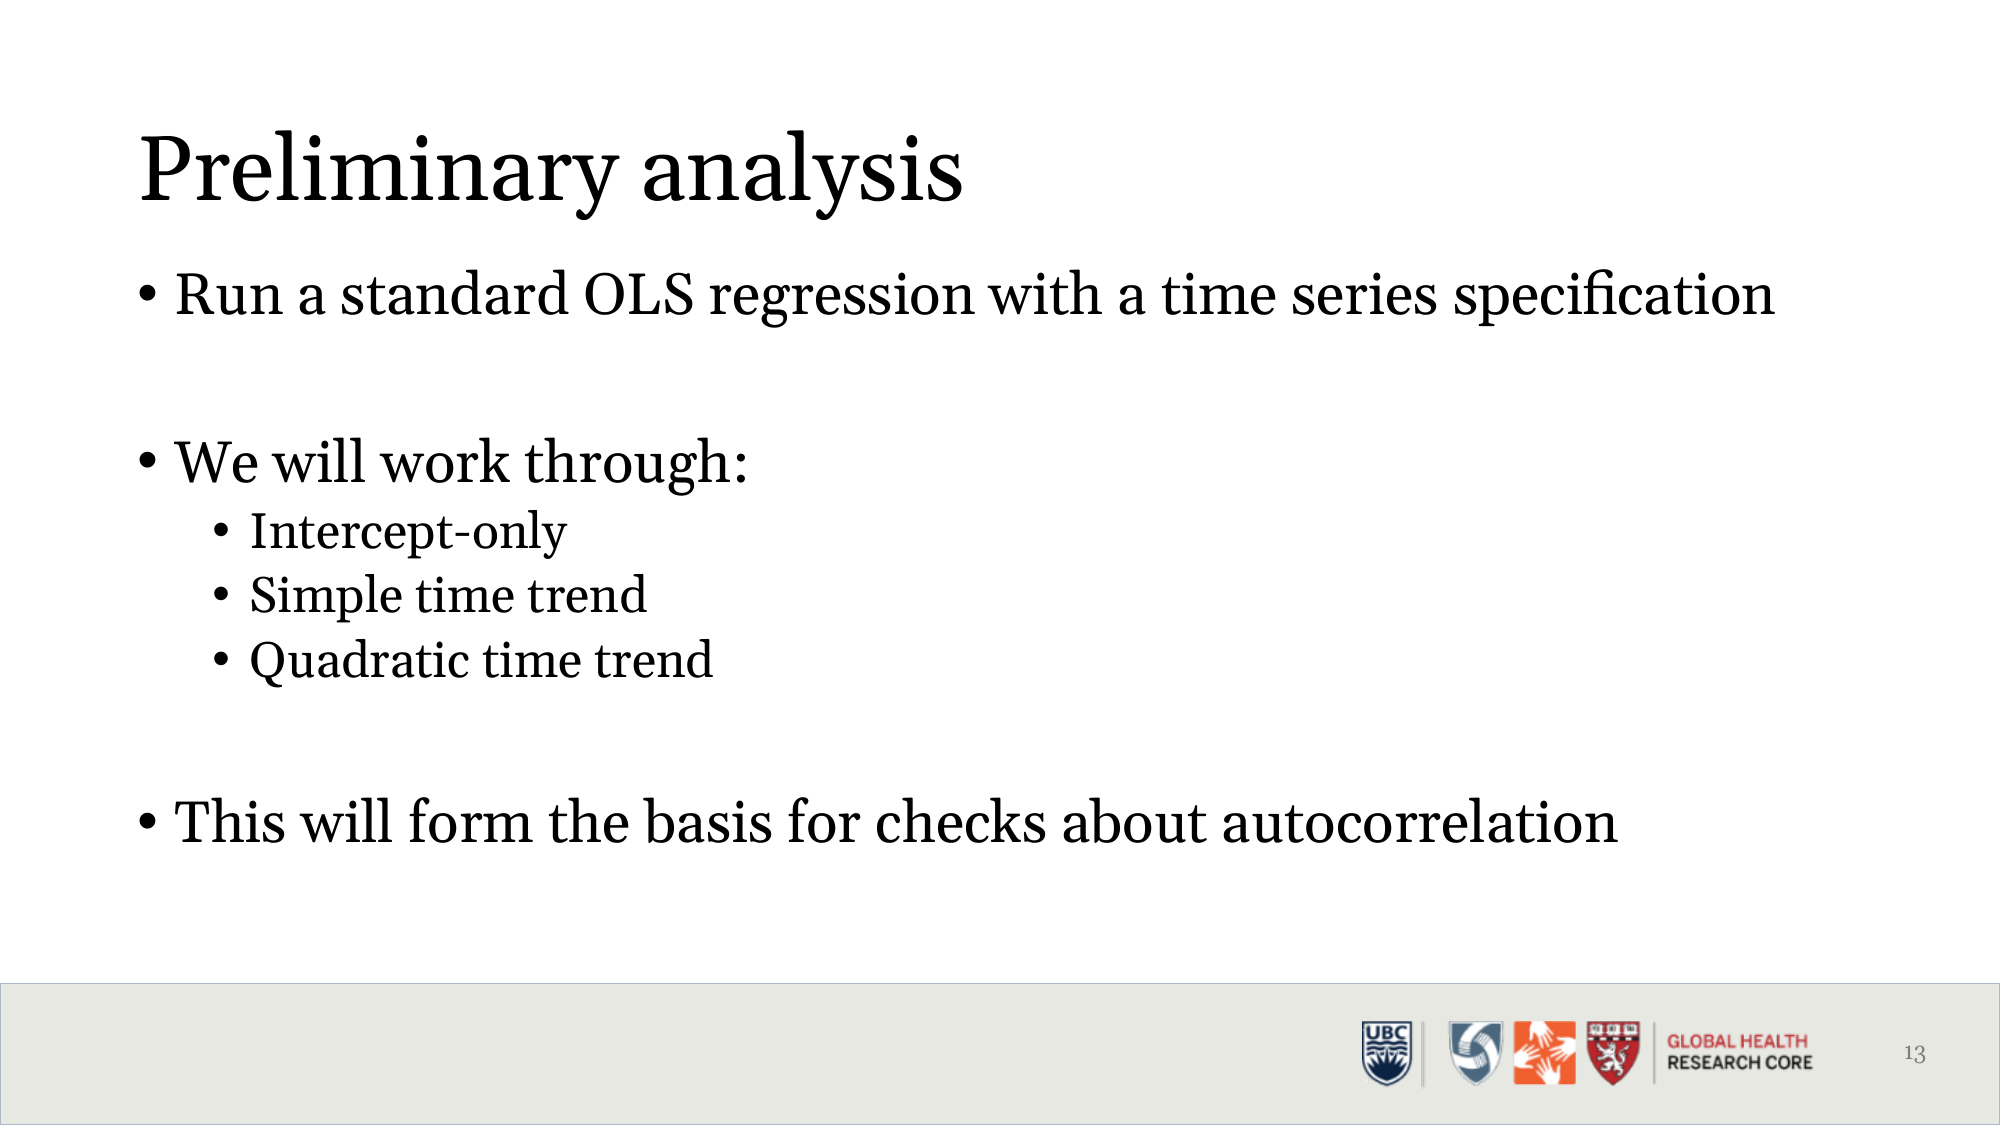

# Preliminary analysis
Run a standard OLS regression with a time series specification

We will work through:
Intercept-only
Simple time trend
Quadratic time trend

This will form the basis for checks about autocorrelation